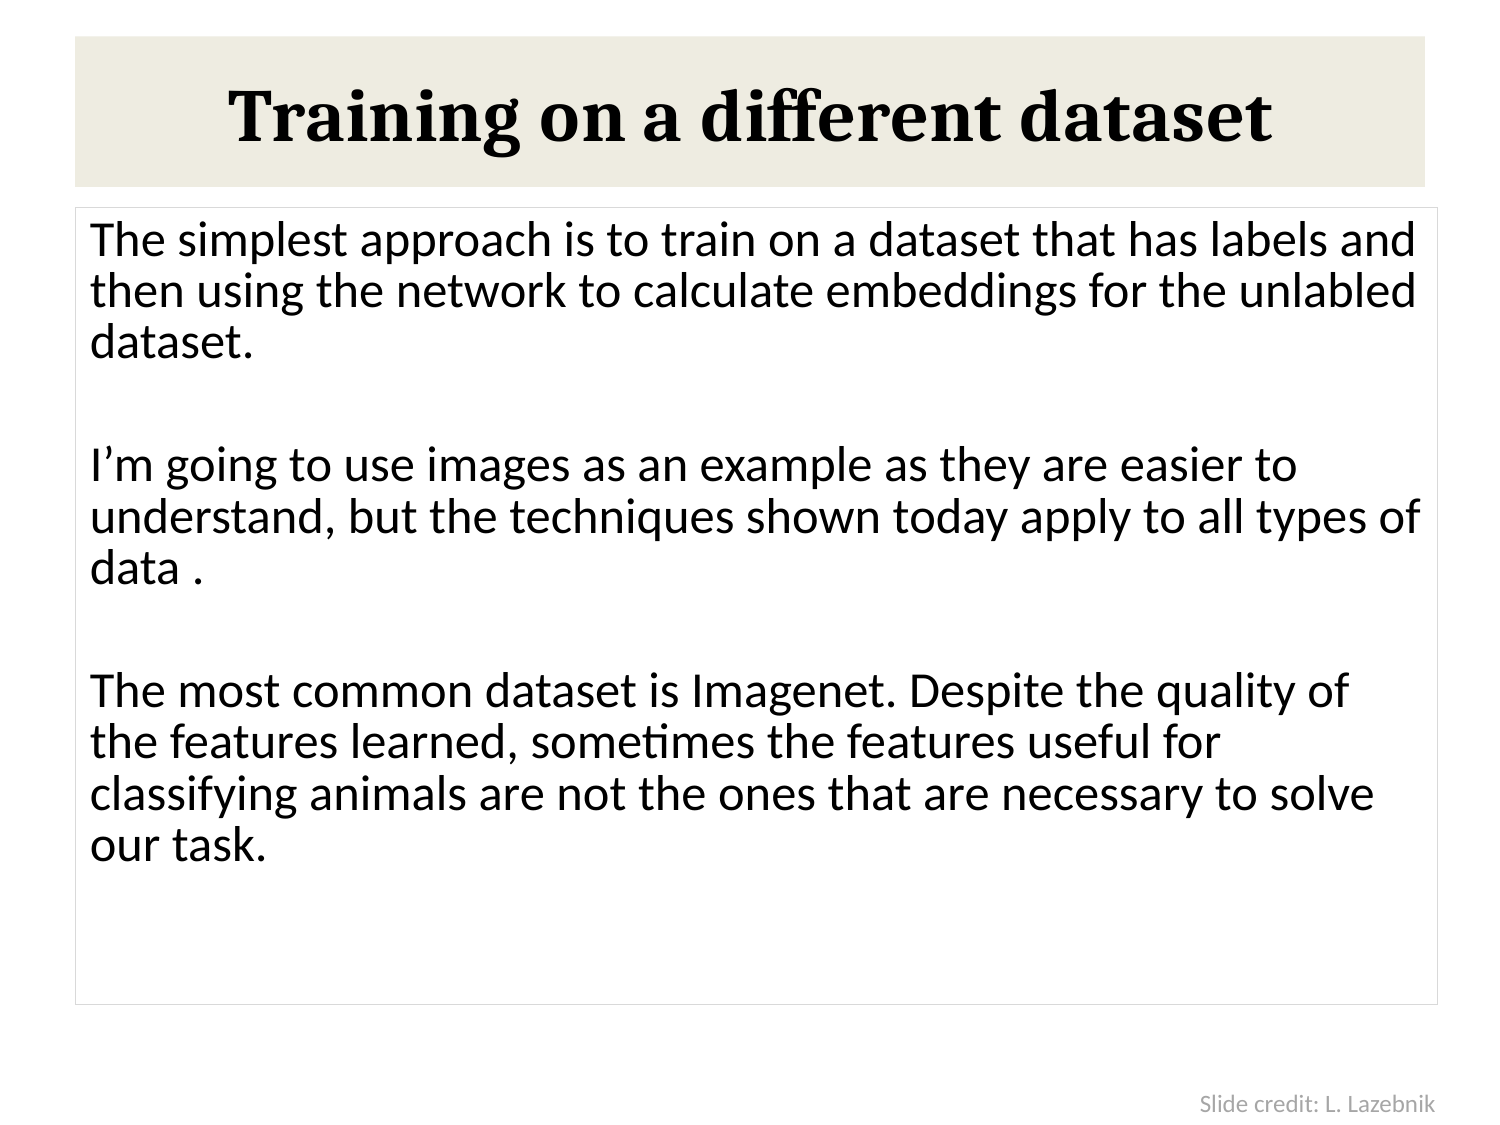

Training on a different dataset
The simplest approach is to train on a dataset that has labels and then using the network to calculate embeddings for the unlabled dataset.

I’m going to use images as an example as they are easier to understand, but the techniques shown today apply to all types of data .

The most common dataset is Imagenet. Despite the quality of the features learned, sometimes the features useful for classifying animals are not the ones that are necessary to solve our task.

Slide credit: L. Lazebnik